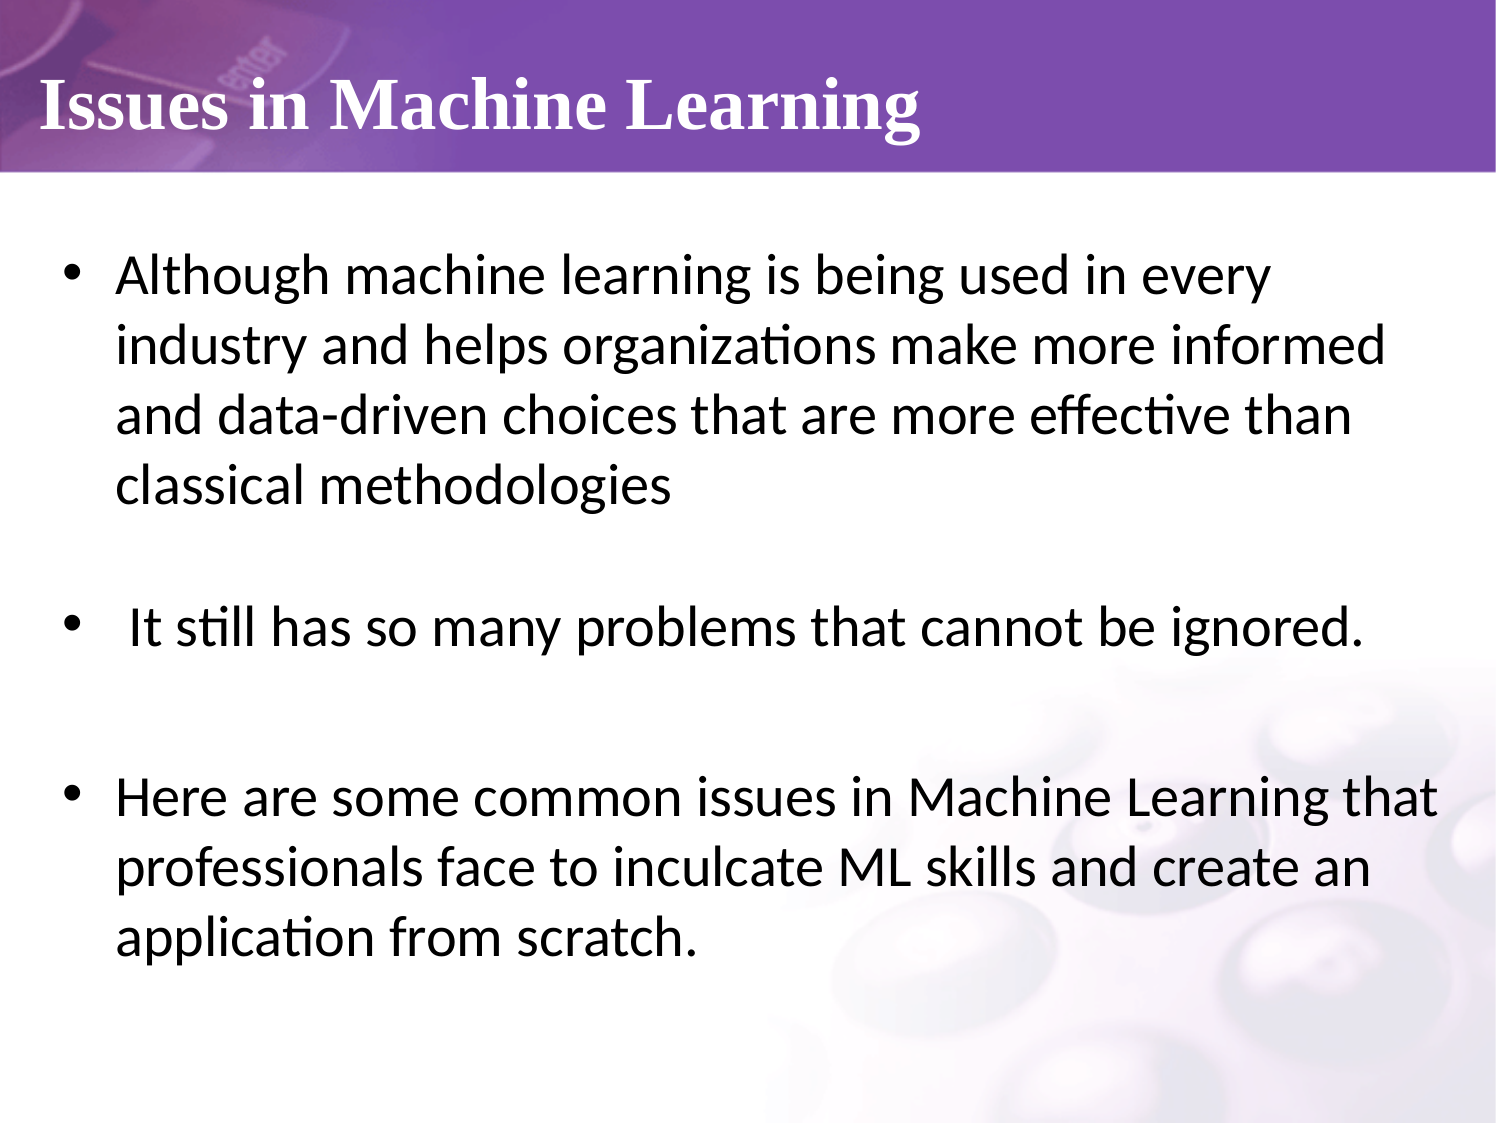

# Issues in Machine Learning
Although machine learning is being used in every industry and helps organizations make more informed and data-driven choices that are more effective than classical methodologies

 It still has so many problems that cannot be ignored.

Here are some common issues in Machine Learning that professionals face to inculcate ML skills and create an application from scratch.